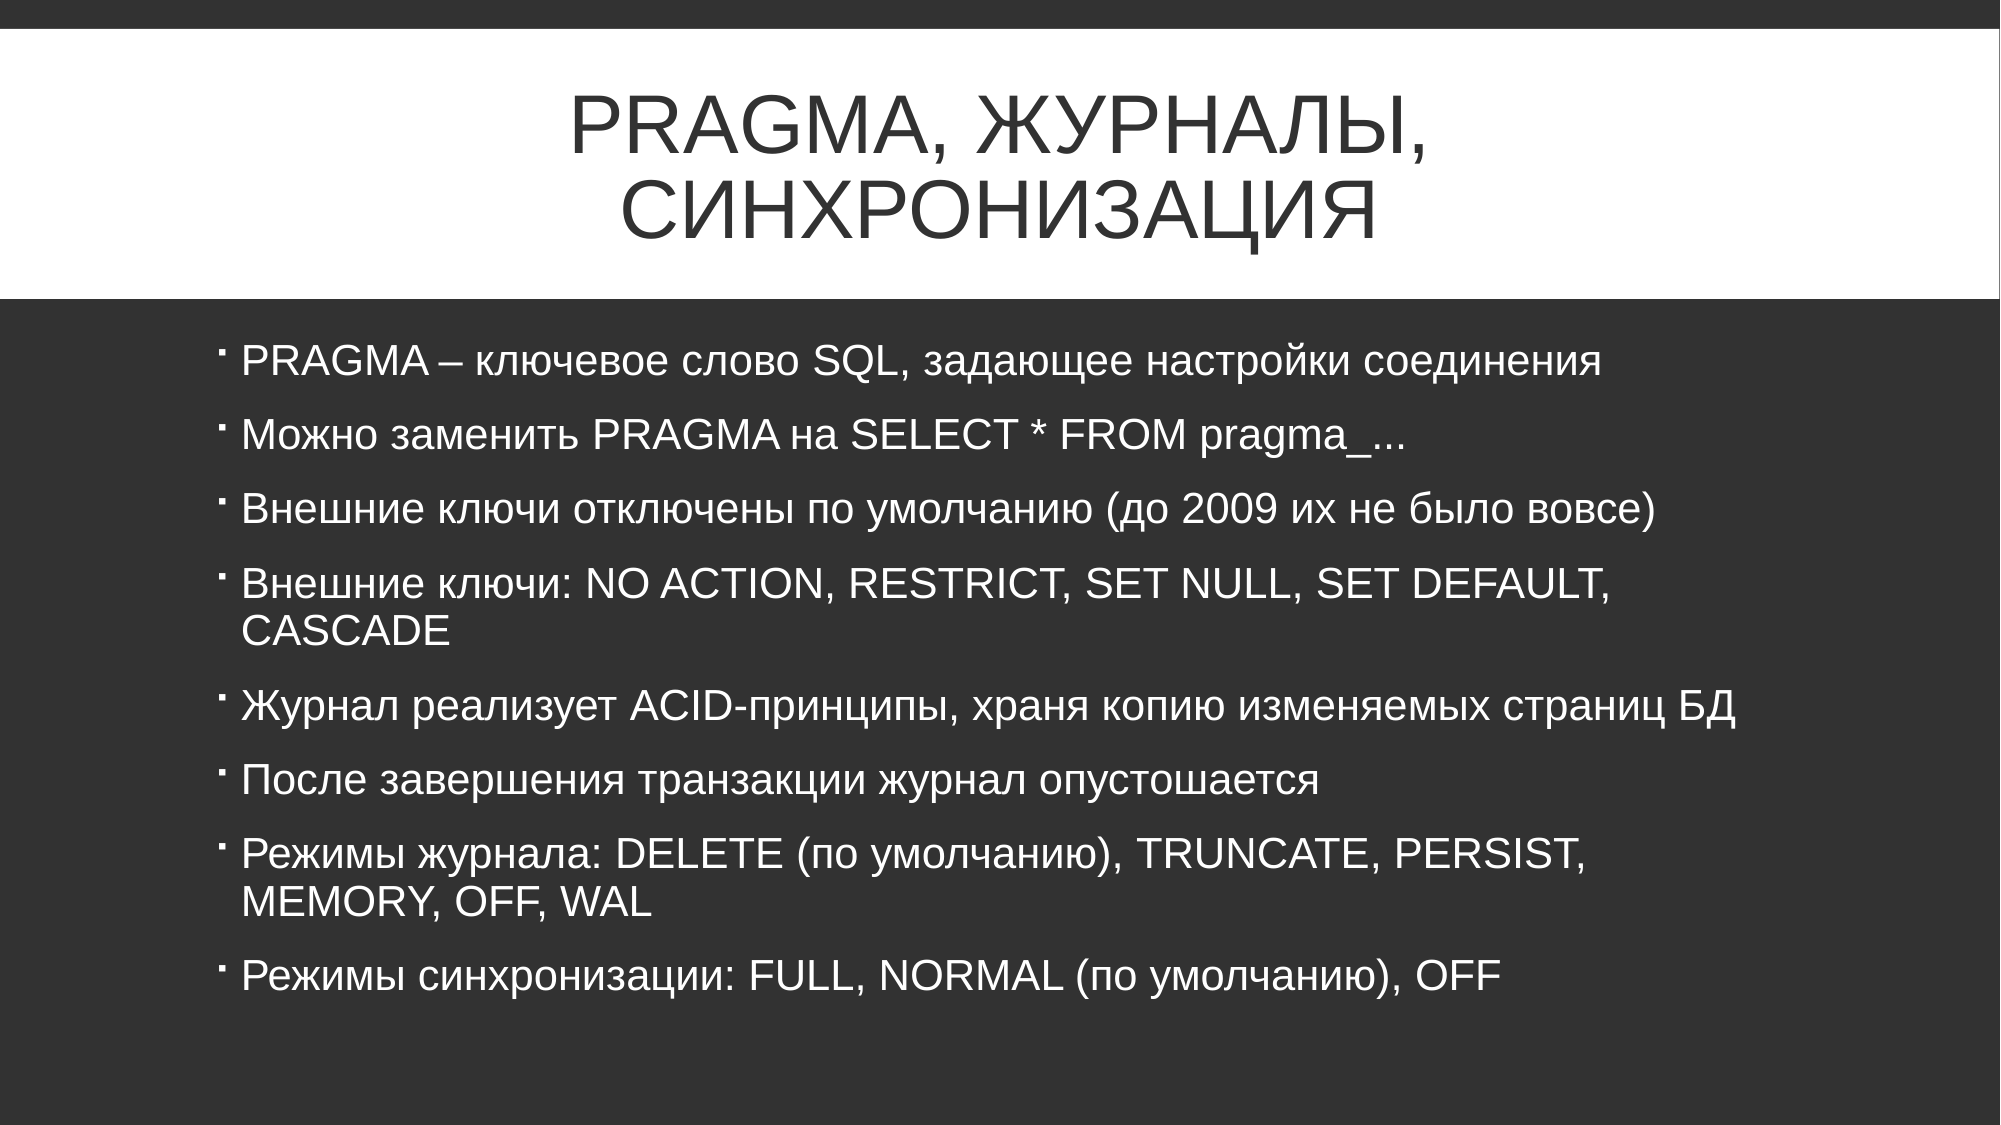

# PRAGMA, ЖУРНАЛЫ, СИНХРОНИЗАЦИЯ
PRAGMA – ключевое слово SQL, задающее настройки соединения
Можно заменить PRAGMA на SELECT * FROM pragma_...
Внешние ключи отключены по умолчанию (до 2009 их не было вовсе)
Внешние ключи: NO ACTION, RESTRICT, SET NULL, SET DEFAULT, CASCADE
Журнал реализует ACID-принципы, храня копию изменяемых страниц БД
После завершения транзакции журнал опустошается
Режимы журнала: DELETE (по умолчанию), TRUNCATE, PERSIST, MEMORY, OFF, WAL
Режимы синхронизации: FULL, NORMAL (по умолчанию), OFF